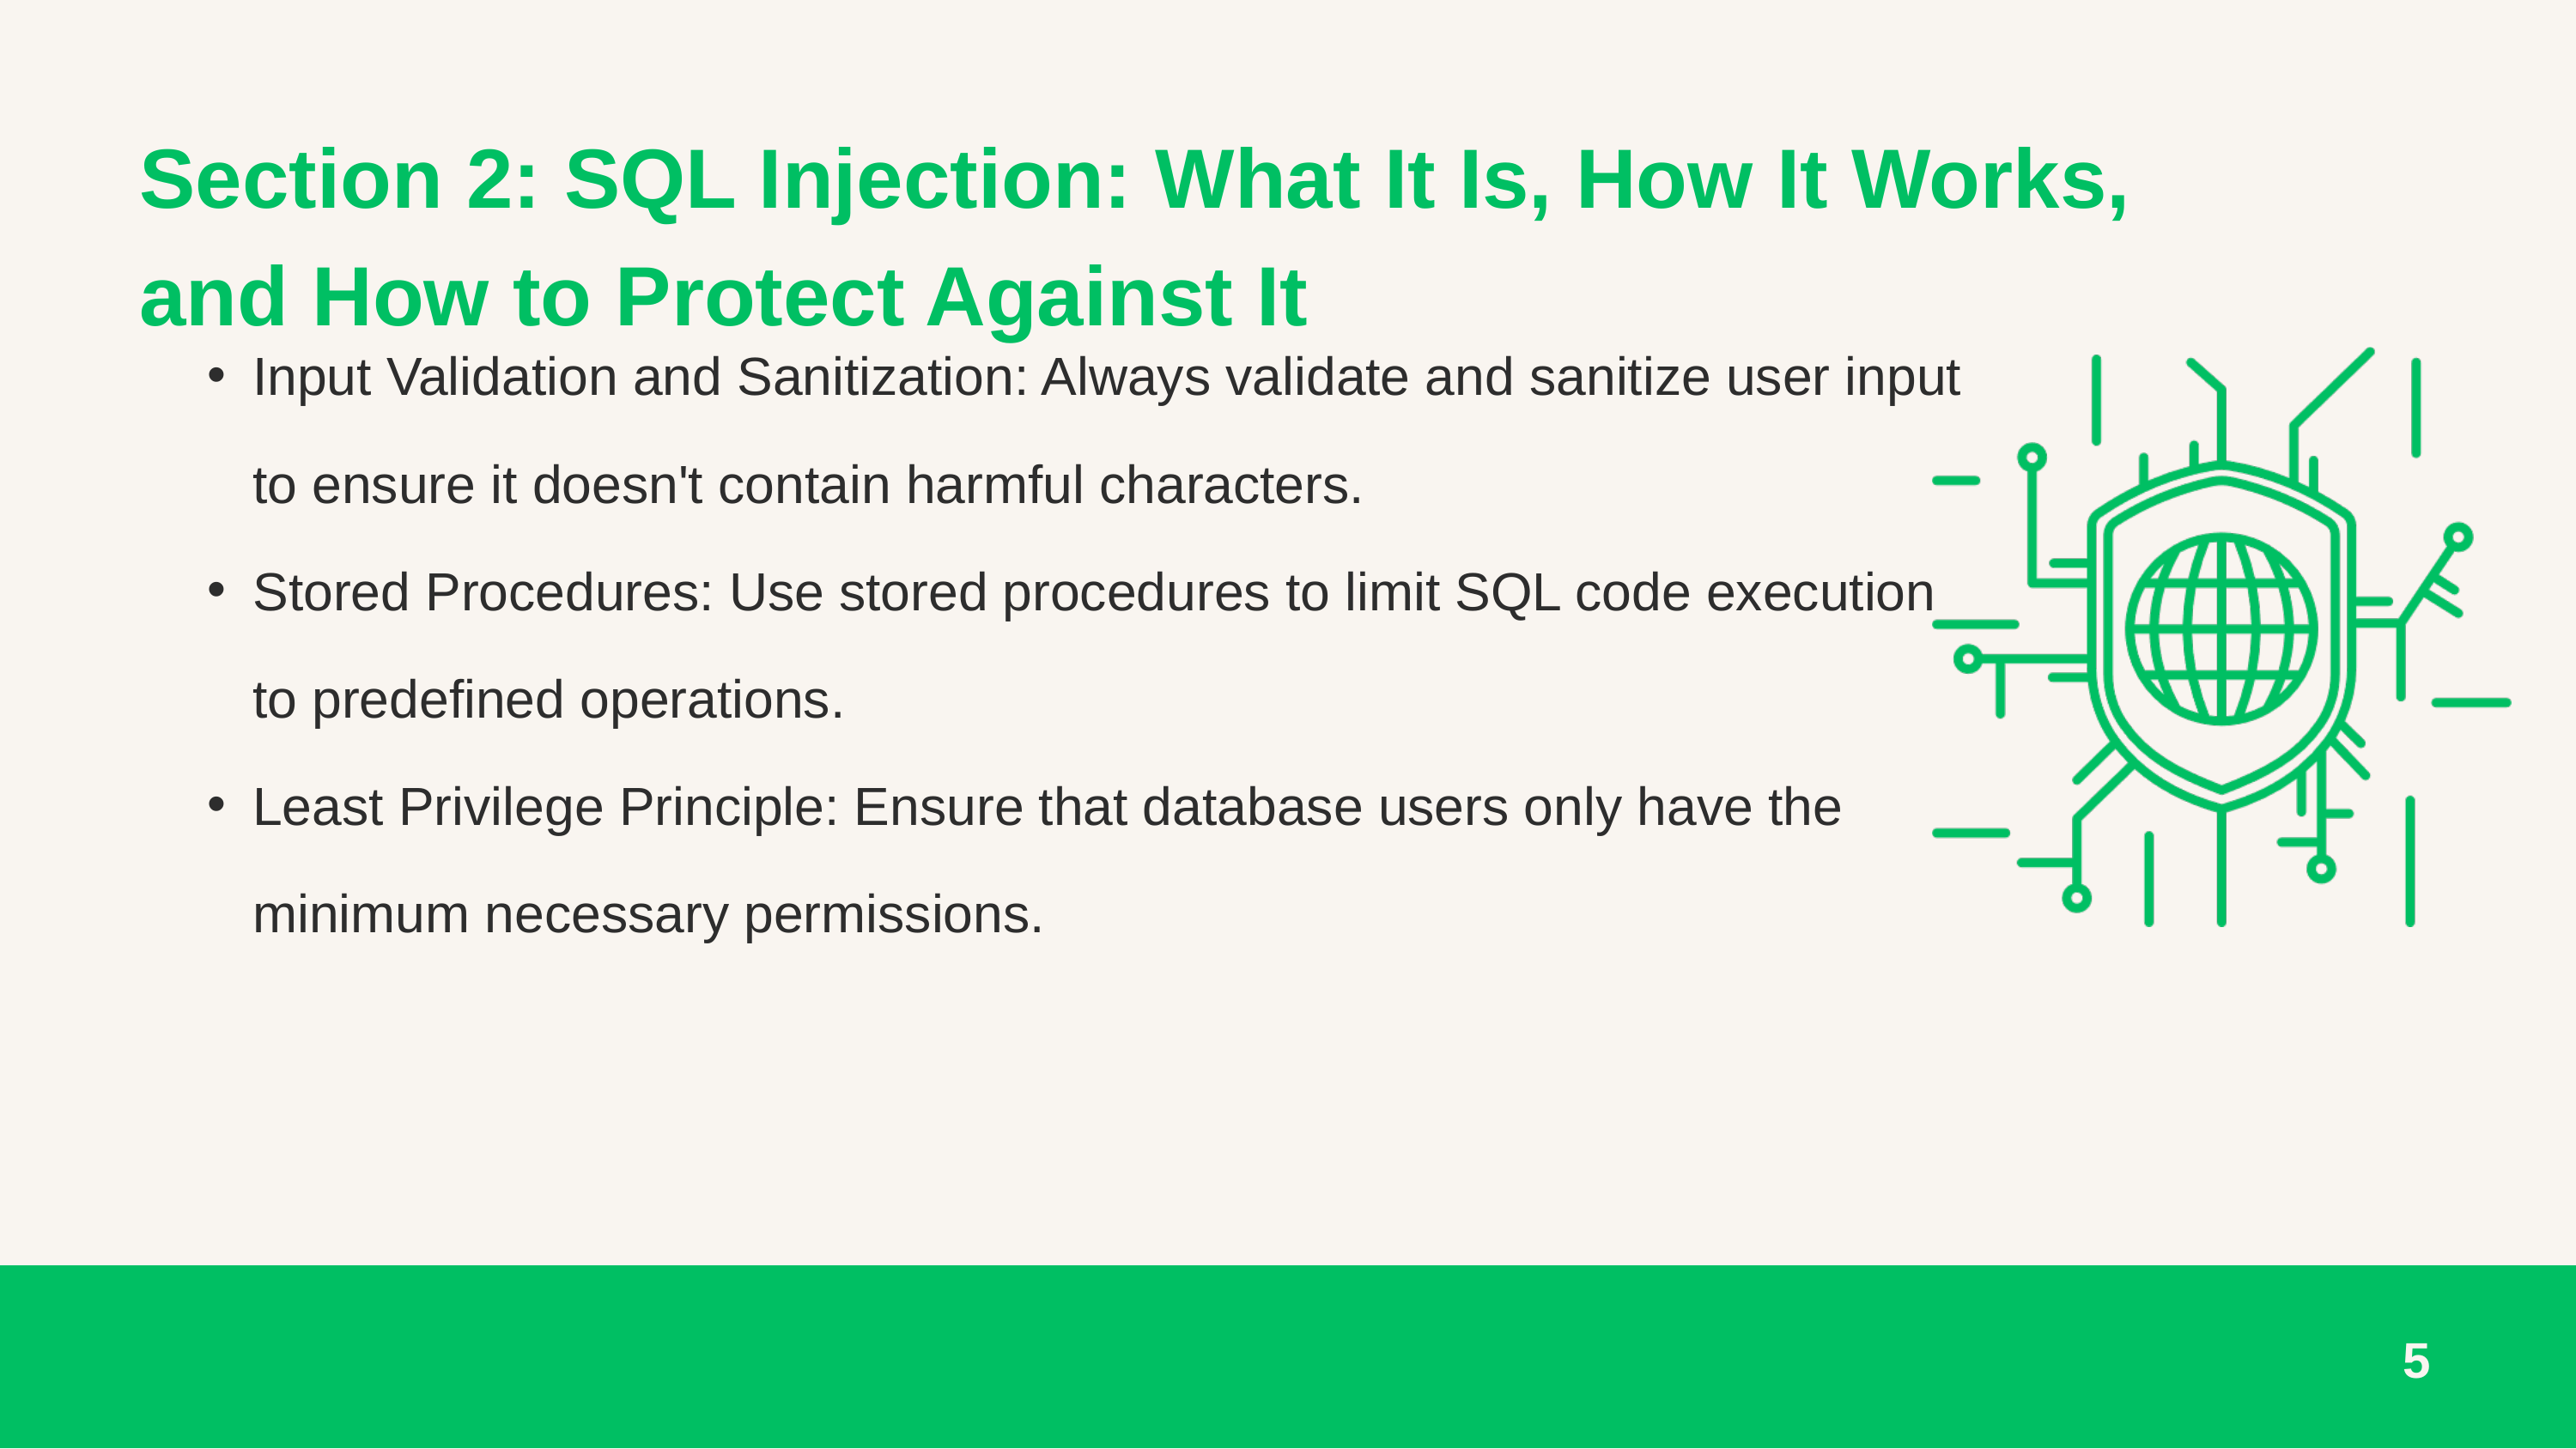

Section 2: SQL Injection: What It Is, How It Works, and How to Protect Against It
Input Validation and Sanitization: Always validate and sanitize user input to ensure it doesn't contain harmful characters.
Stored Procedures: Use stored procedures to limit SQL code execution to predefined operations.
Least Privilege Principle: Ensure that database users only have the minimum necessary permissions.

5